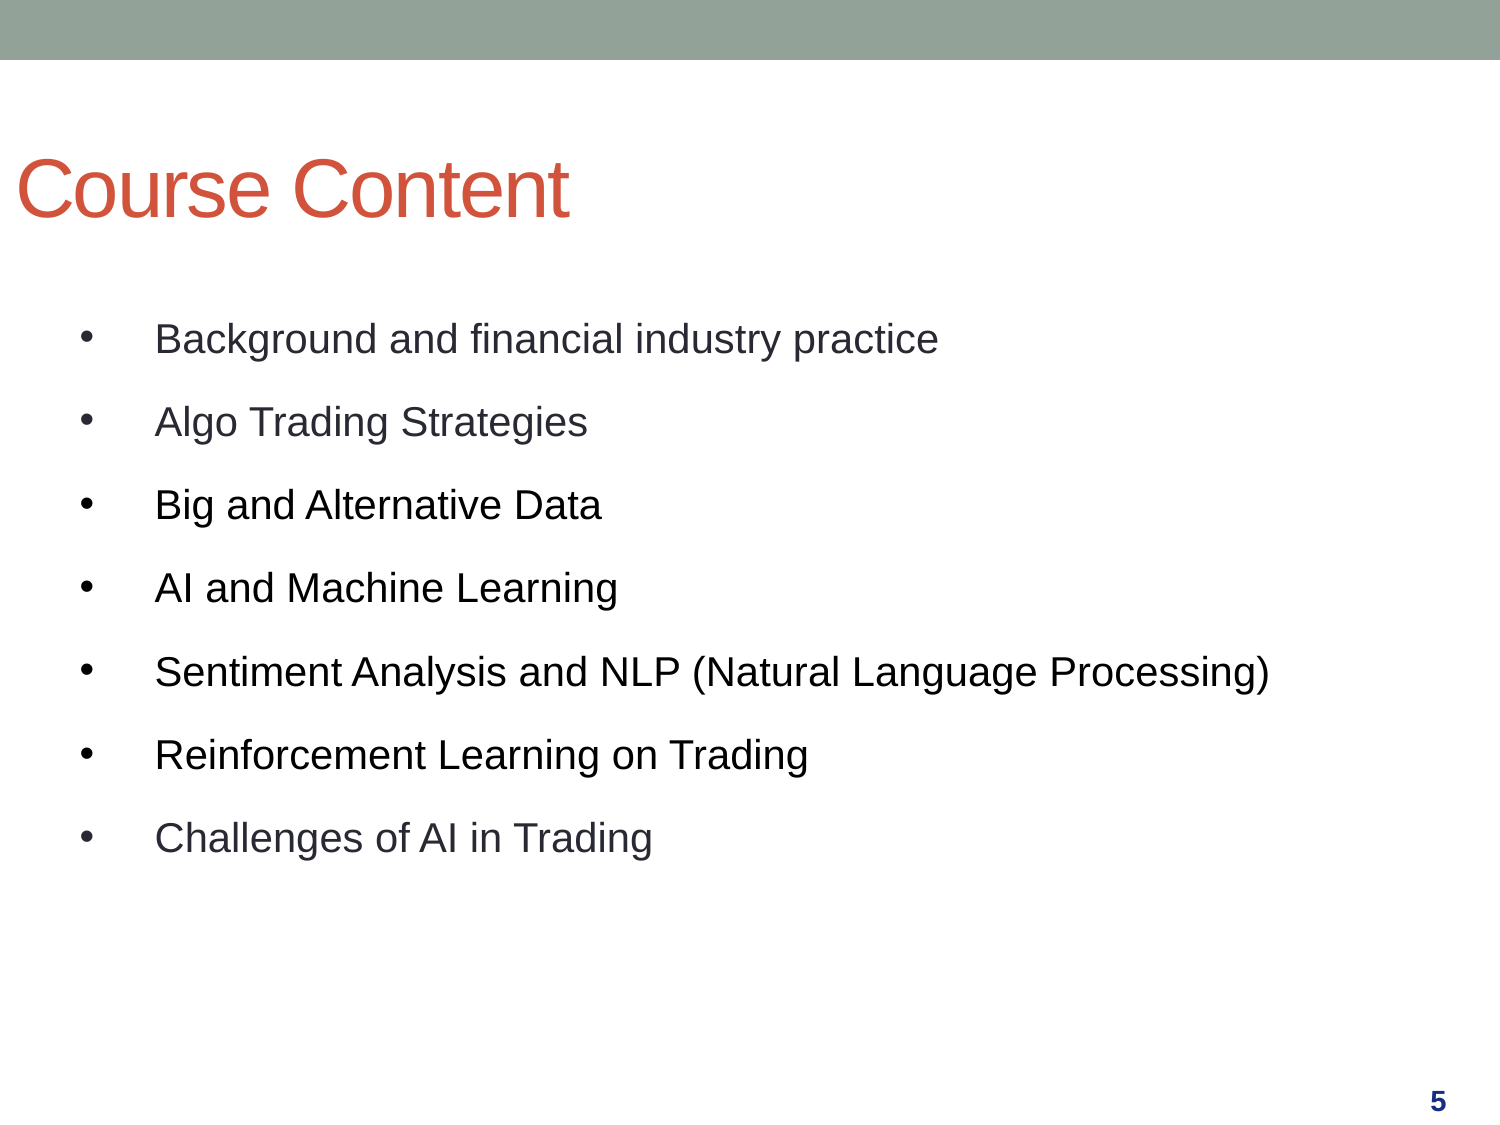

Course Content
Background and financial industry practice
Algo Trading Strategies
Big and Alternative Data
AI and Machine Learning
Sentiment Analysis and NLP (Natural Language Processing)
Reinforcement Learning on Trading
Challenges of AI in Trading

5